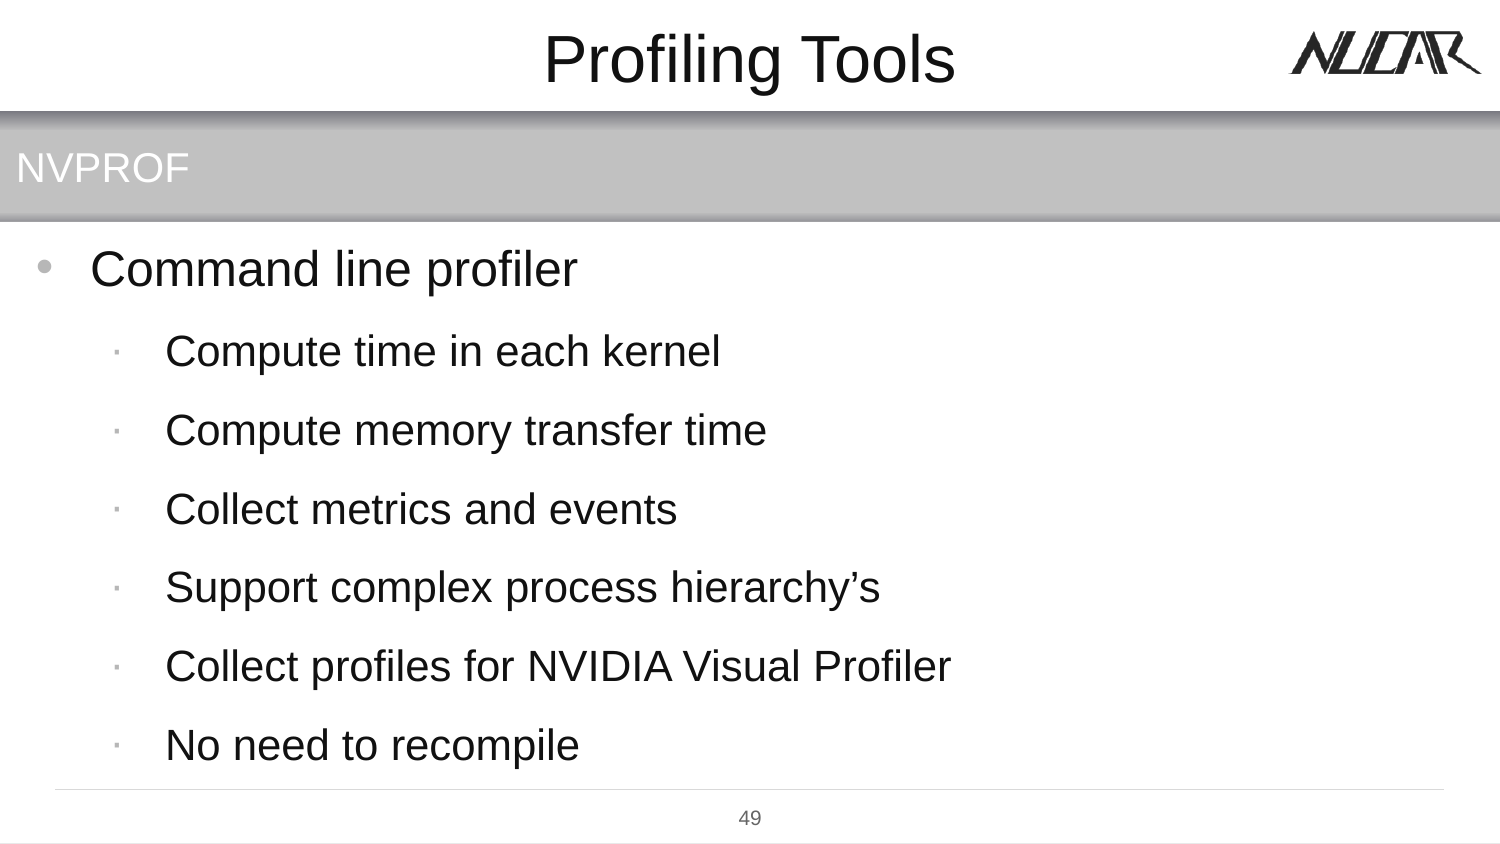

# Profiling Tools
NVPROF
Command line profiler
Compute time in each kernel
Compute memory transfer time
Collect metrics and events
Support complex process hierarchy’s
Collect profiles for NVIDIA Visual Profiler
No need to recompile
49